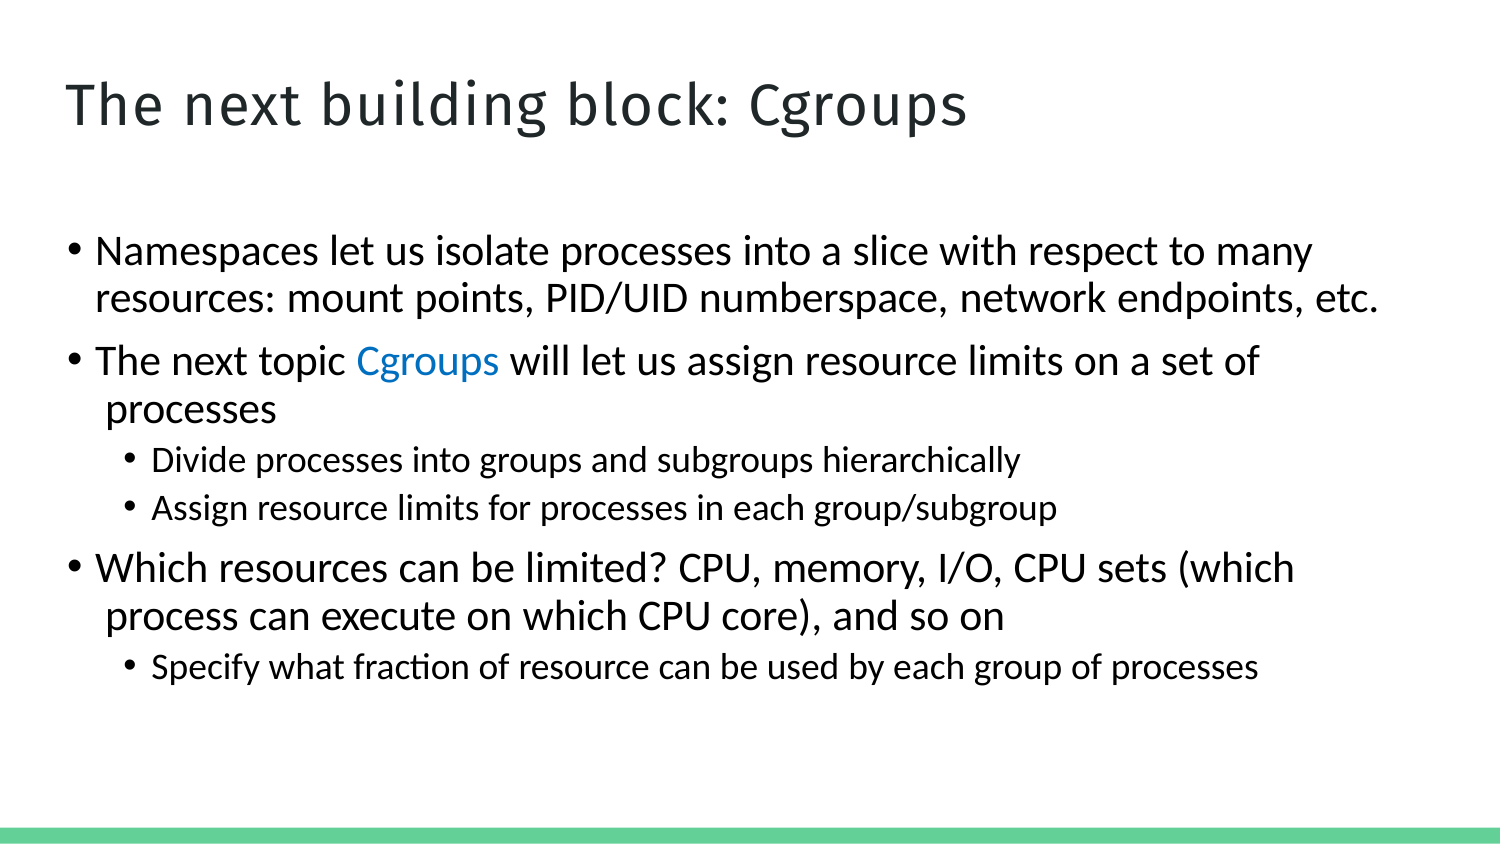

The next building block: Cgroups
# The next building block: Cgroups
Namespaces let us isolate processes into a slice with respect to many  resources: mount points, PID/UID numberspace, network endpoints, etc.
The next topic Cgroups will let us assign resource limits on a set of  processes
Divide processes into groups and subgroups hierarchically
Assign resource limits for processes in each group/subgroup
Which resources can be limited? CPU, memory, I/O, CPU sets (which  process can execute on which CPU core), and so on
Specify what fraction of resource can be used by each group of processes